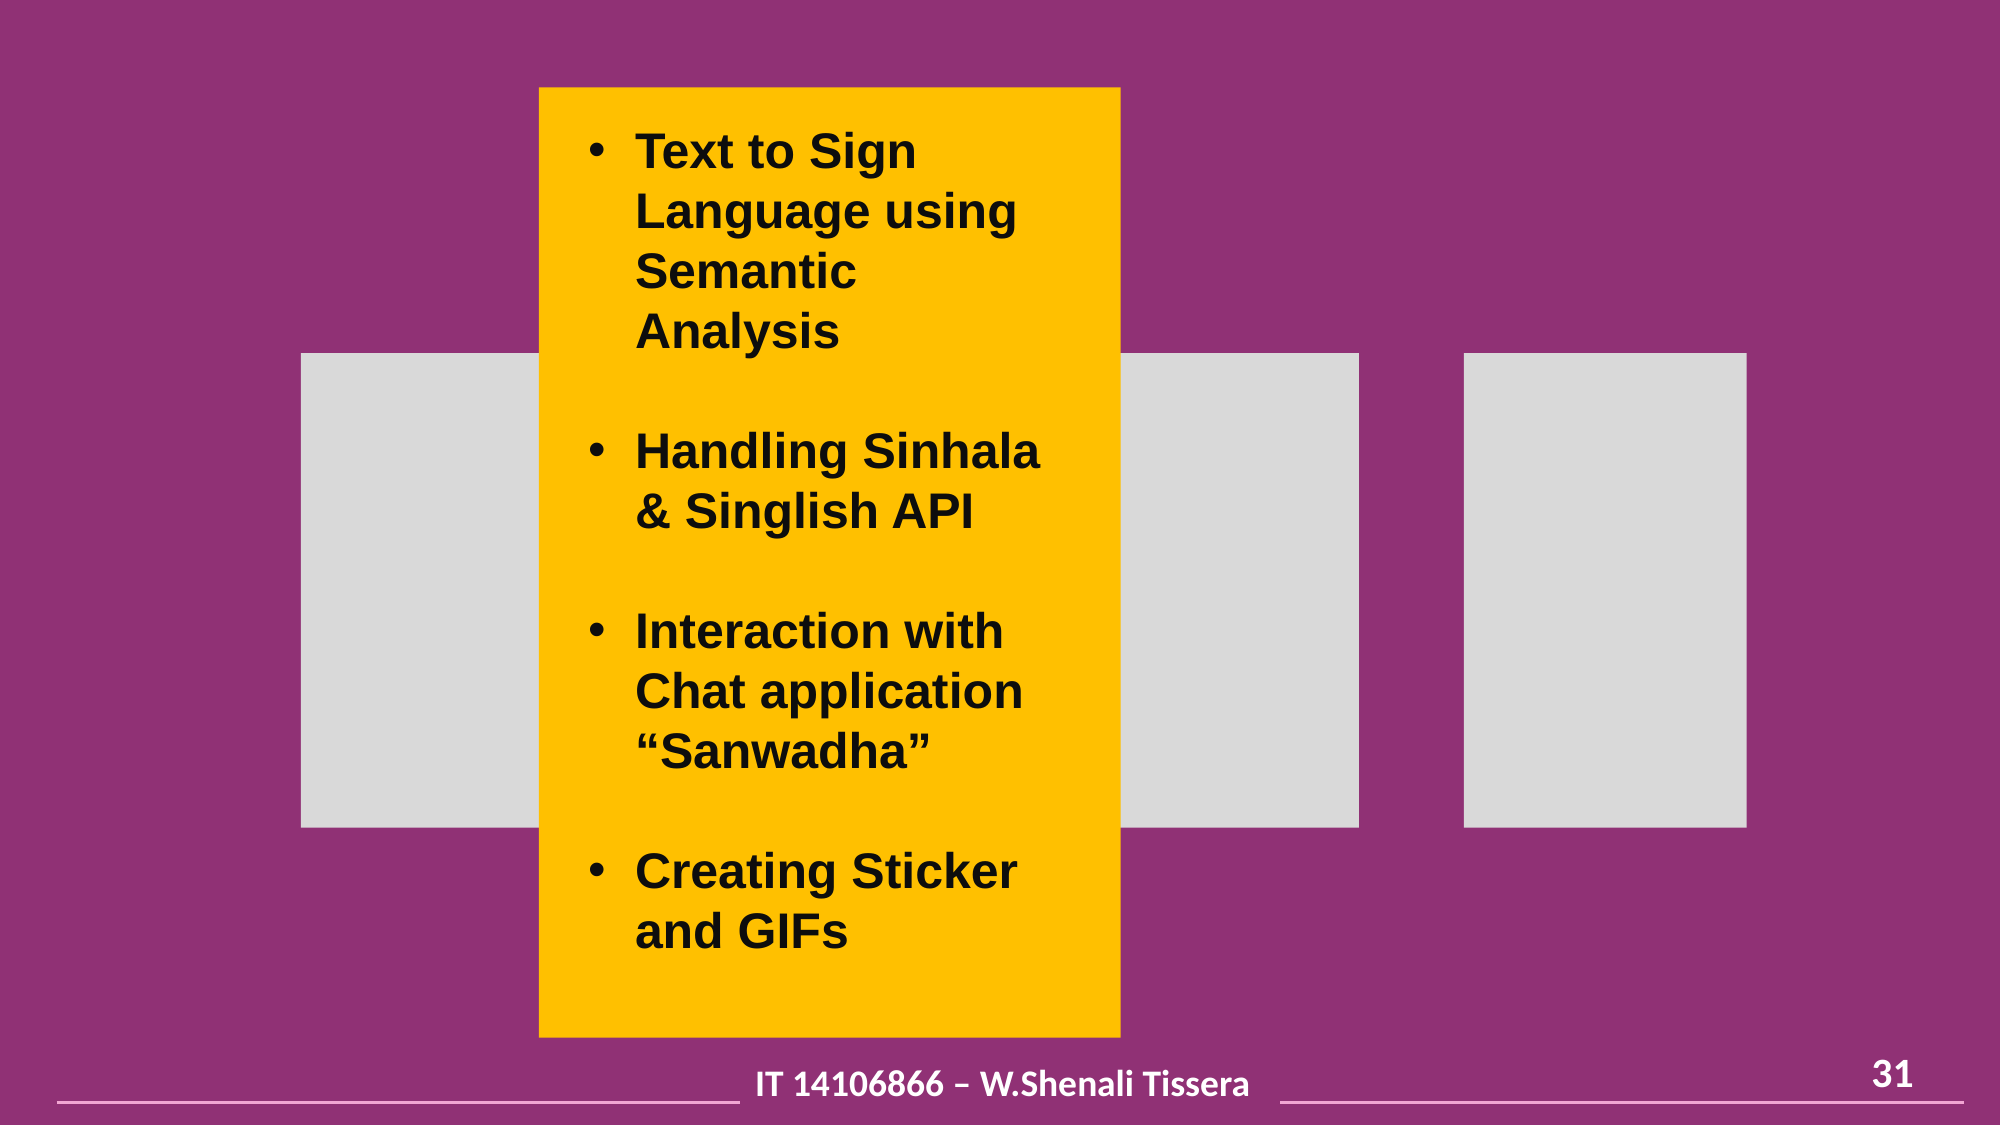

Text to Sign Language using Semantic Analysis

Handling Sinhala & Singlish API

Interaction with Chat application “Sanwadha”

Creating Sticker and GIFs

31
IT 14106866 – W.Shenali Tissera